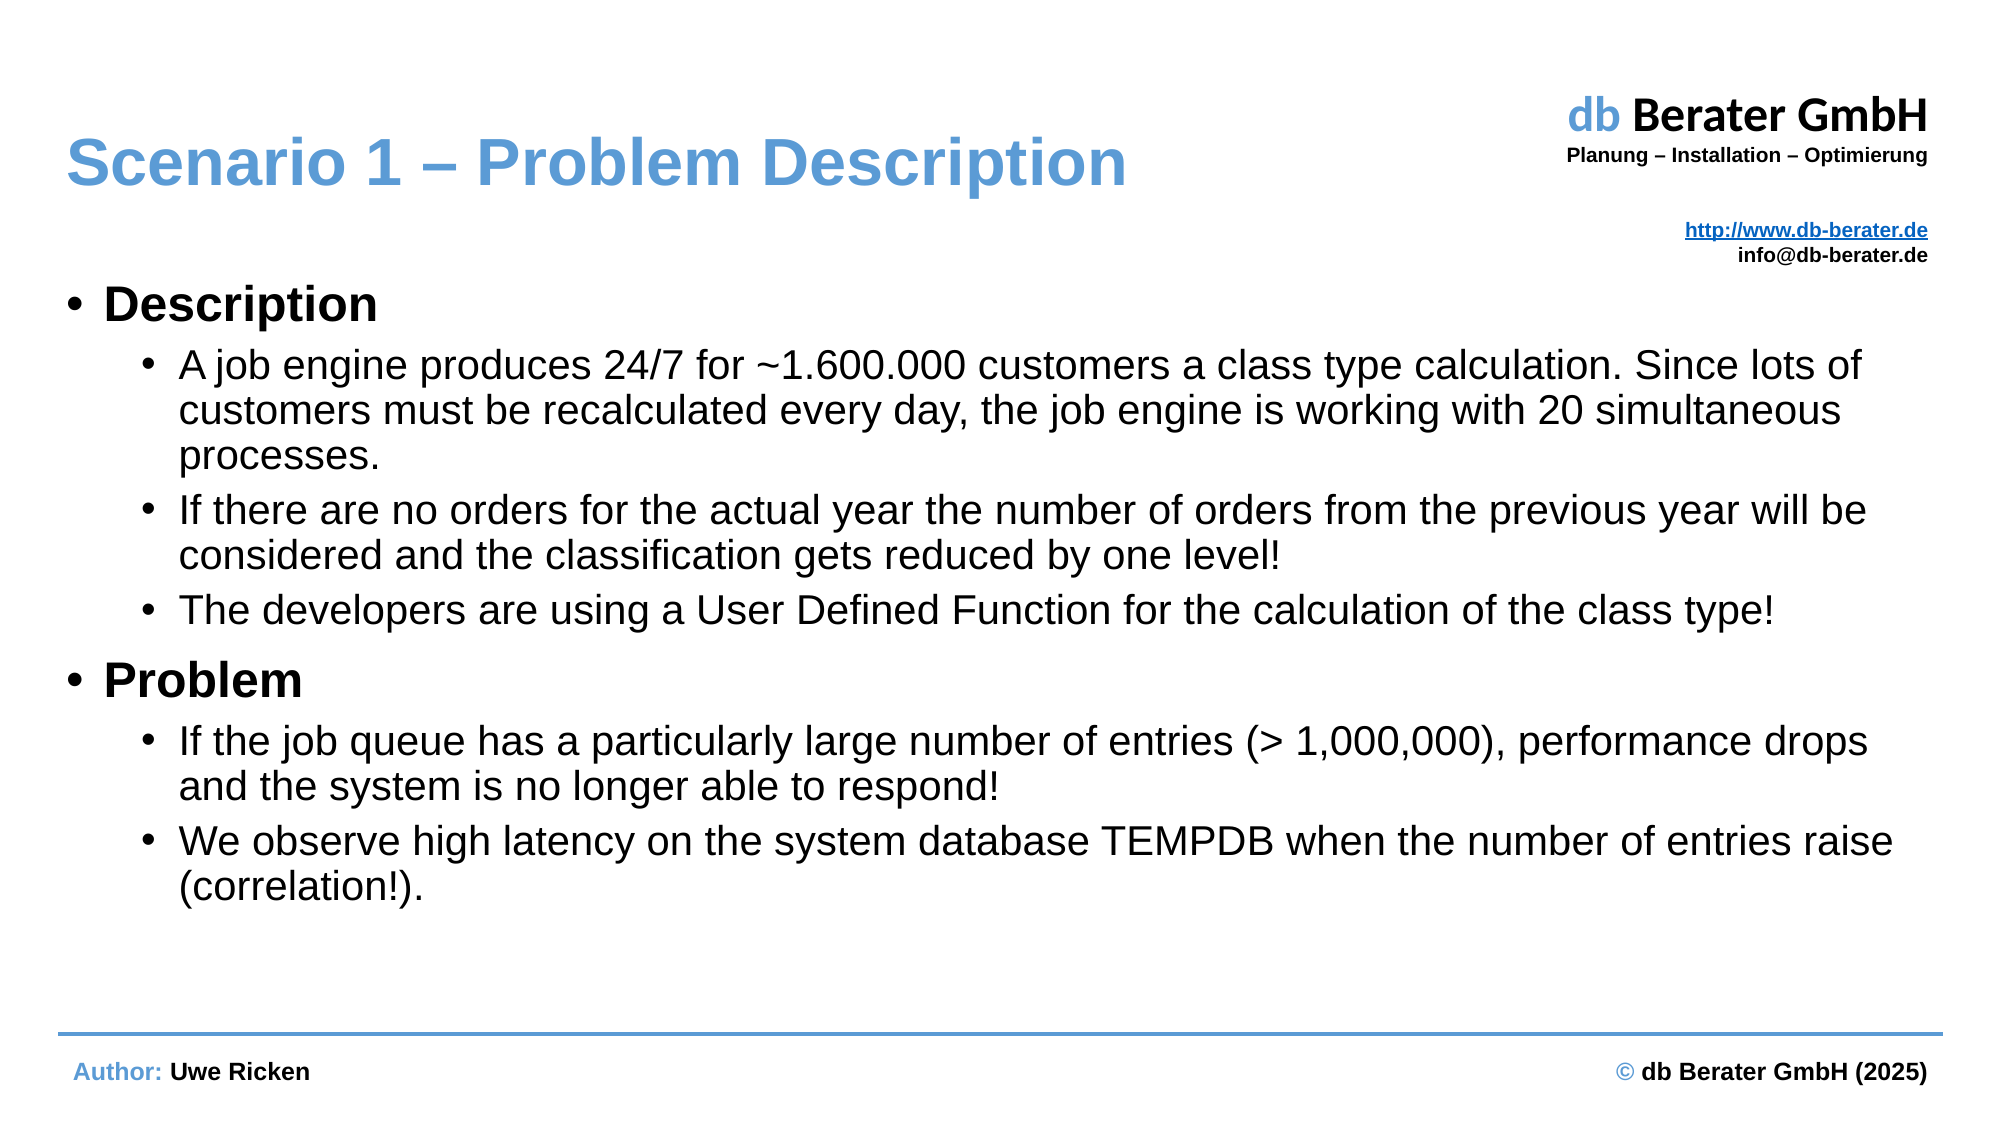

# Scenario 1 – Problem Description
Description
A job engine produces 24/7 for ~1.600.000 customers a class type calculation. Since lots of customers must be recalculated every day, the job engine is working with 20 simultaneous processes.
If there are no orders for the actual year the number of orders from the previous year will be considered and the classification gets reduced by one level!
The developers are using a User Defined Function for the calculation of the class type!
Problem
If the job queue has a particularly large number of entries (> 1,000,000), performance drops and the system is no longer able to respond!
We observe high latency on the system database TEMPDB when the number of entries raise (correlation!).